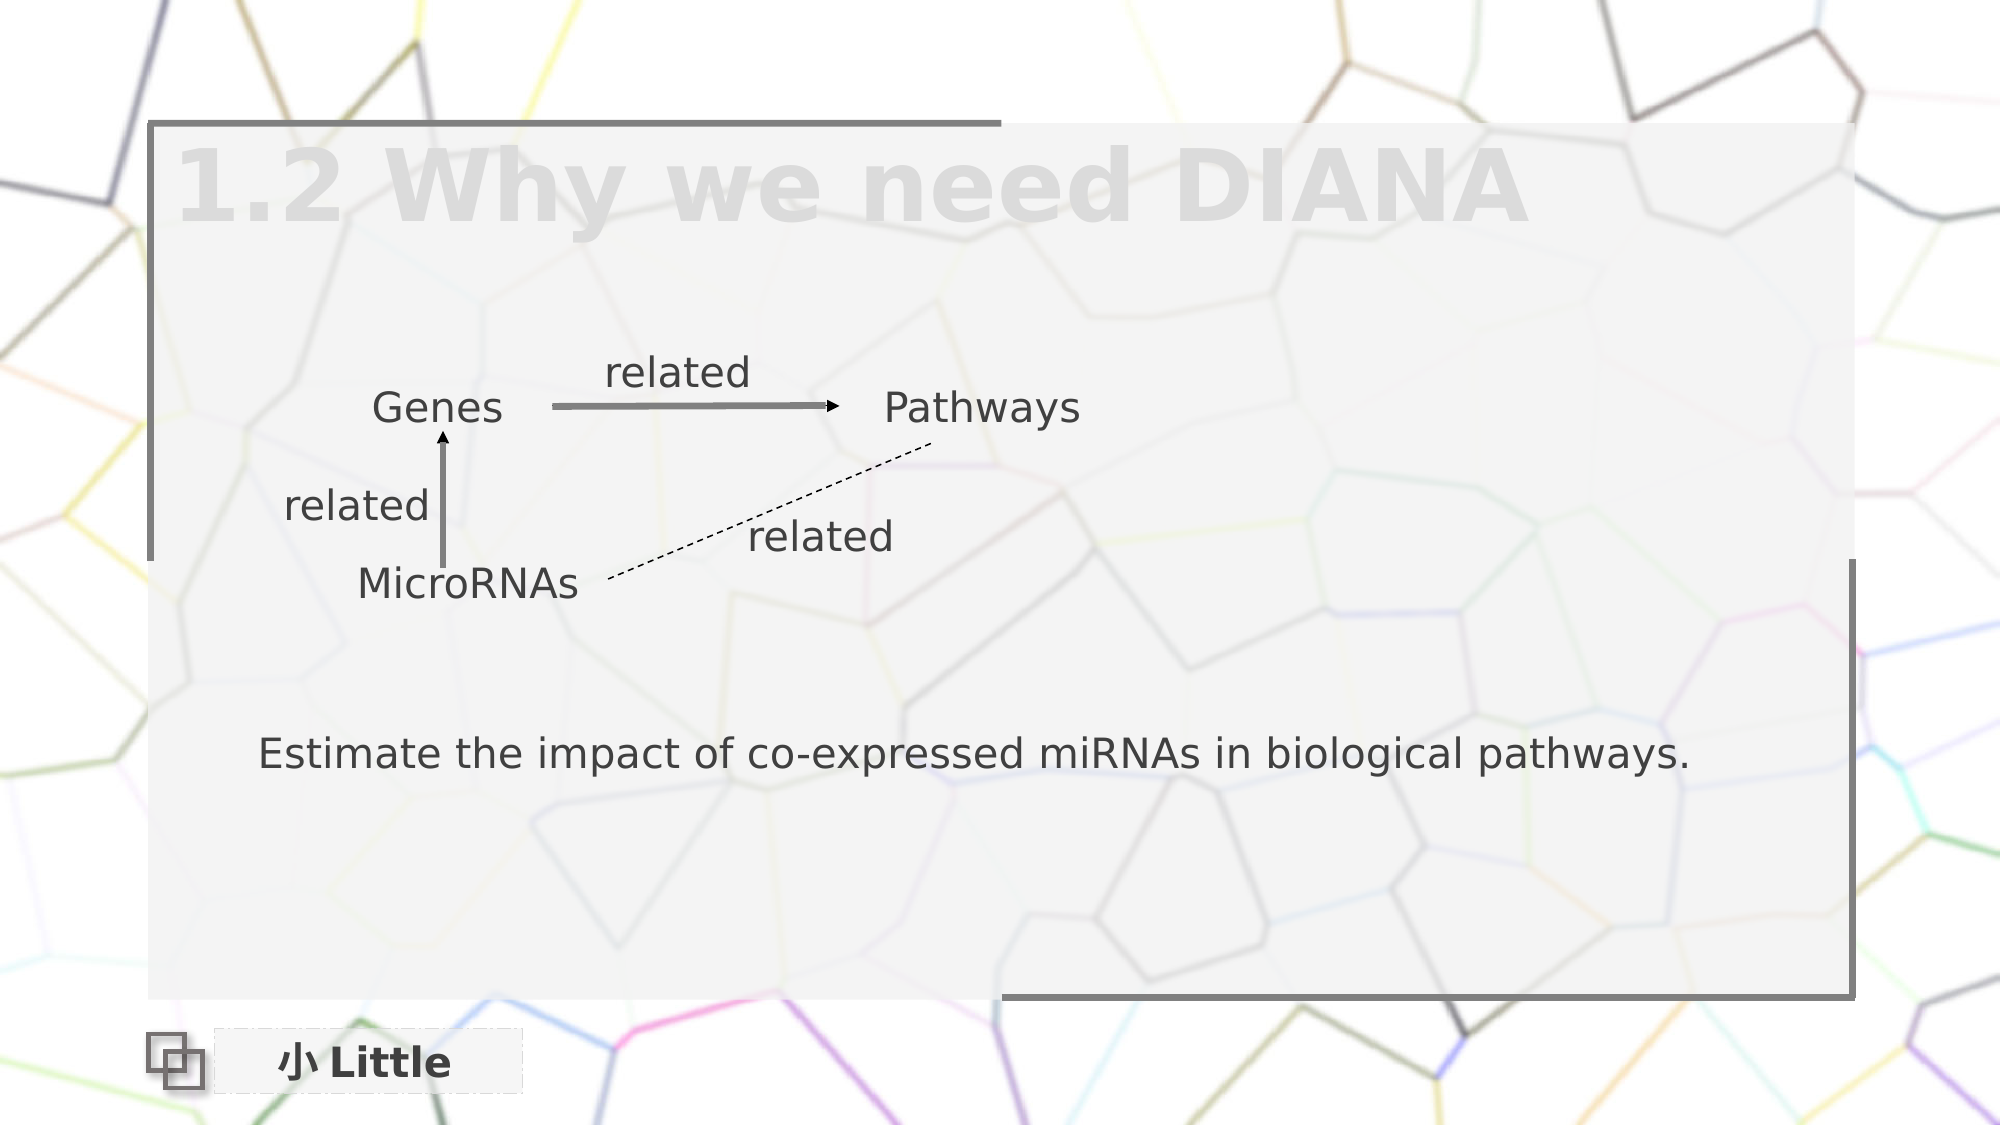

1.2 Why we need DIANA

related
Genes
Pathways
related
related
MicroRNAs
Estimate the impact of co-expressed miRNAs in biological pathways.